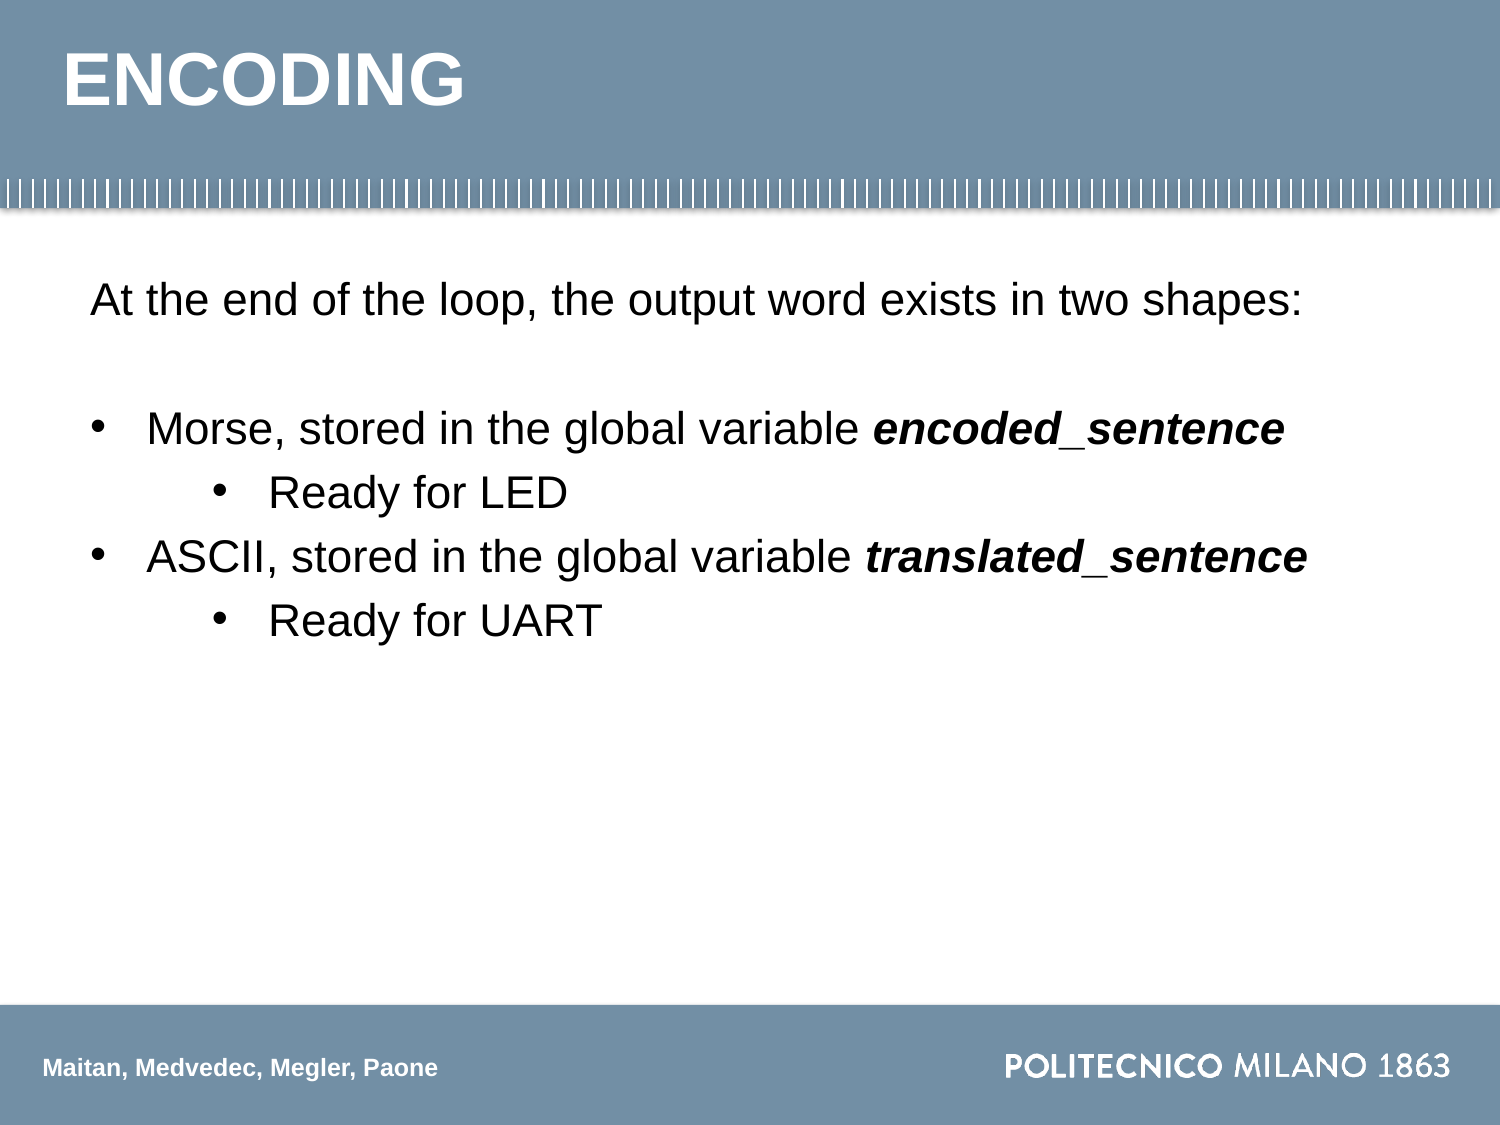

# ENCODING
At the end of the loop, the output word exists in two shapes:

Morse, stored in the global variable encoded_sentence
Ready for LED
ASCII, stored in the global variable translated_sentence
Ready for UART